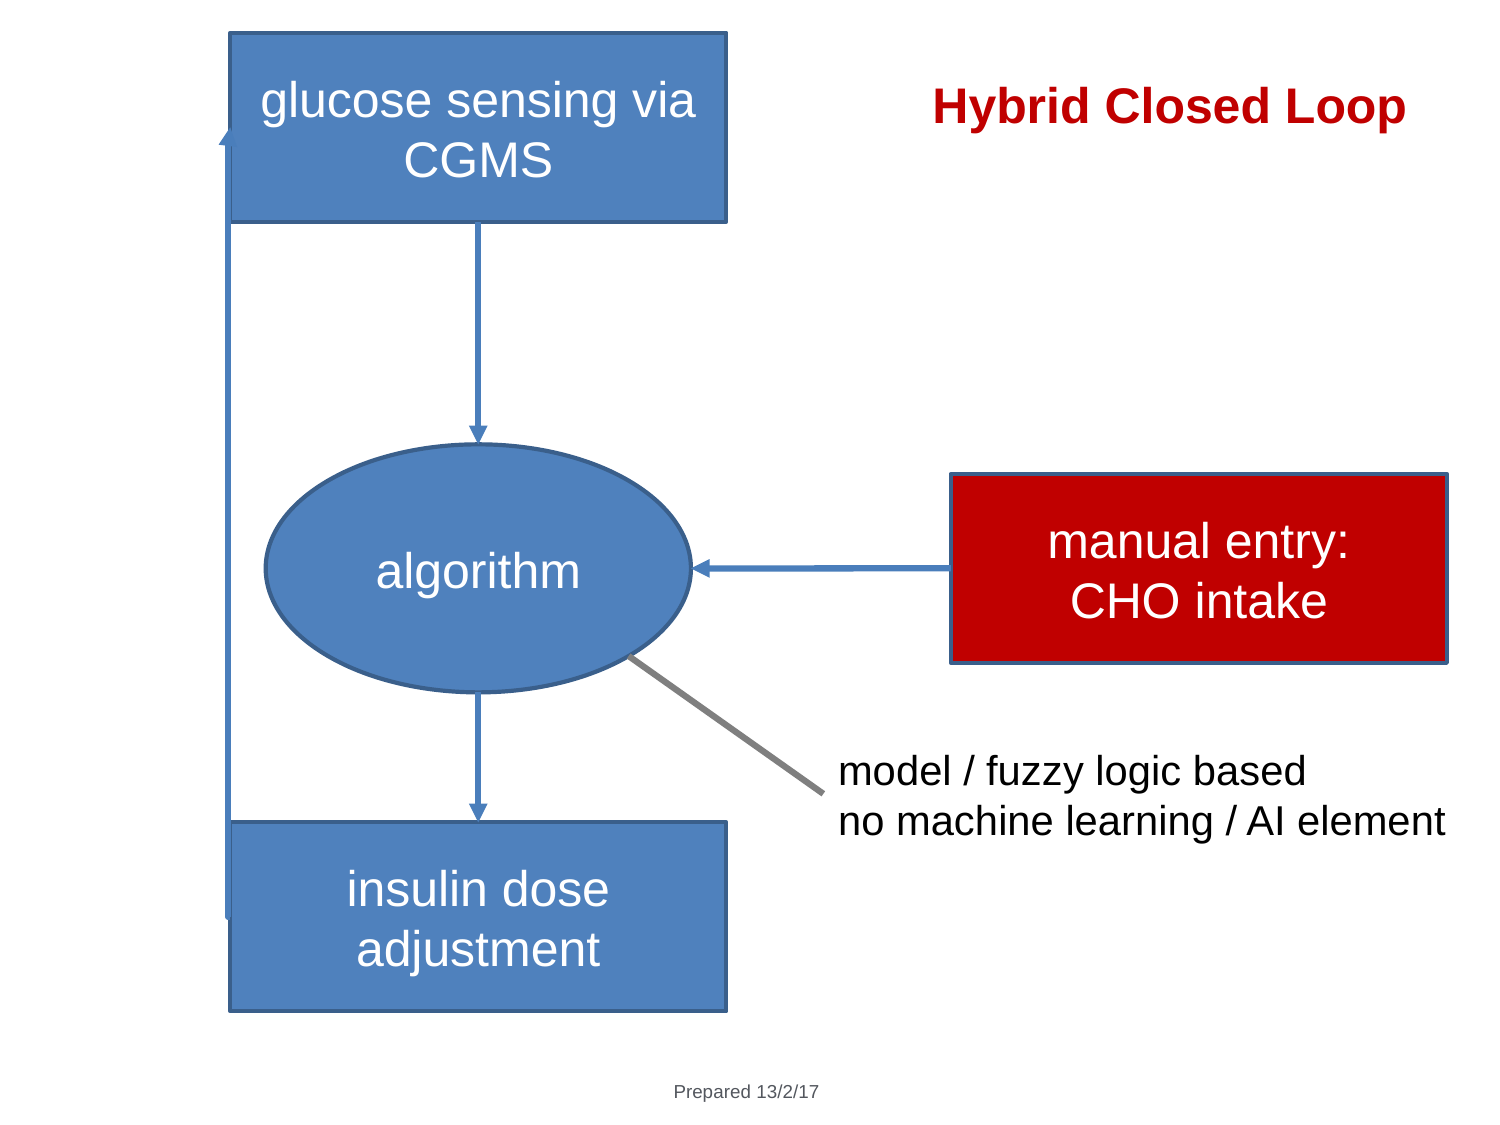

glucose sensing via CGMS
Hybrid Closed Loop
algorithm
manual entry:
CHO intake
model / fuzzy logic based
no machine learning / AI element
insulin dose adjustment